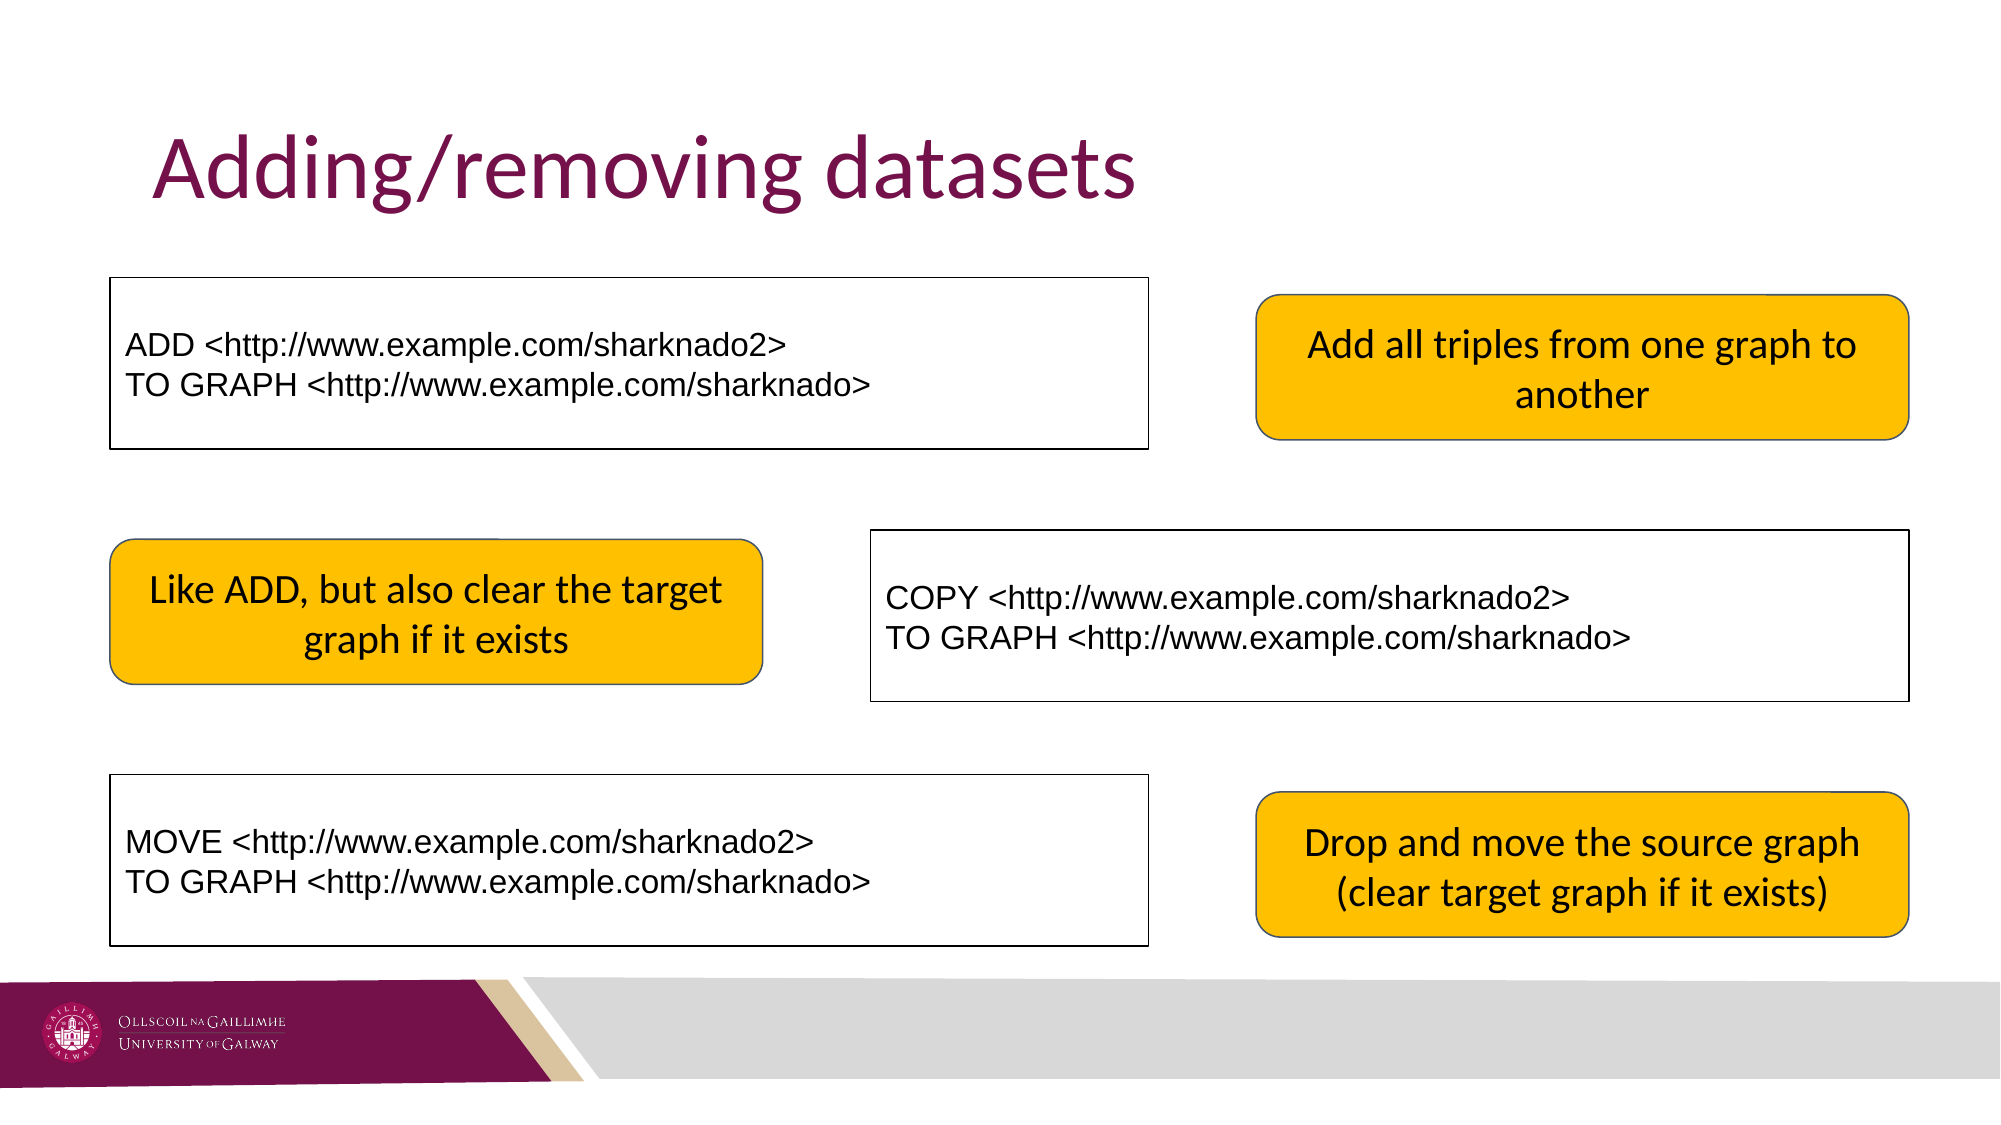

# Adding/removing datasets
ADD <http://www.example.com/sharknado2>
TO GRAPH <http://www.example.com/sharknado>
Add all triples from one graph to another
COPY <http://www.example.com/sharknado2>
TO GRAPH <http://www.example.com/sharknado>
Like ADD, but also clear the target graph if it exists
MOVE <http://www.example.com/sharknado2>
TO GRAPH <http://www.example.com/sharknado>
Drop and move the source graph (clear target graph if it exists)